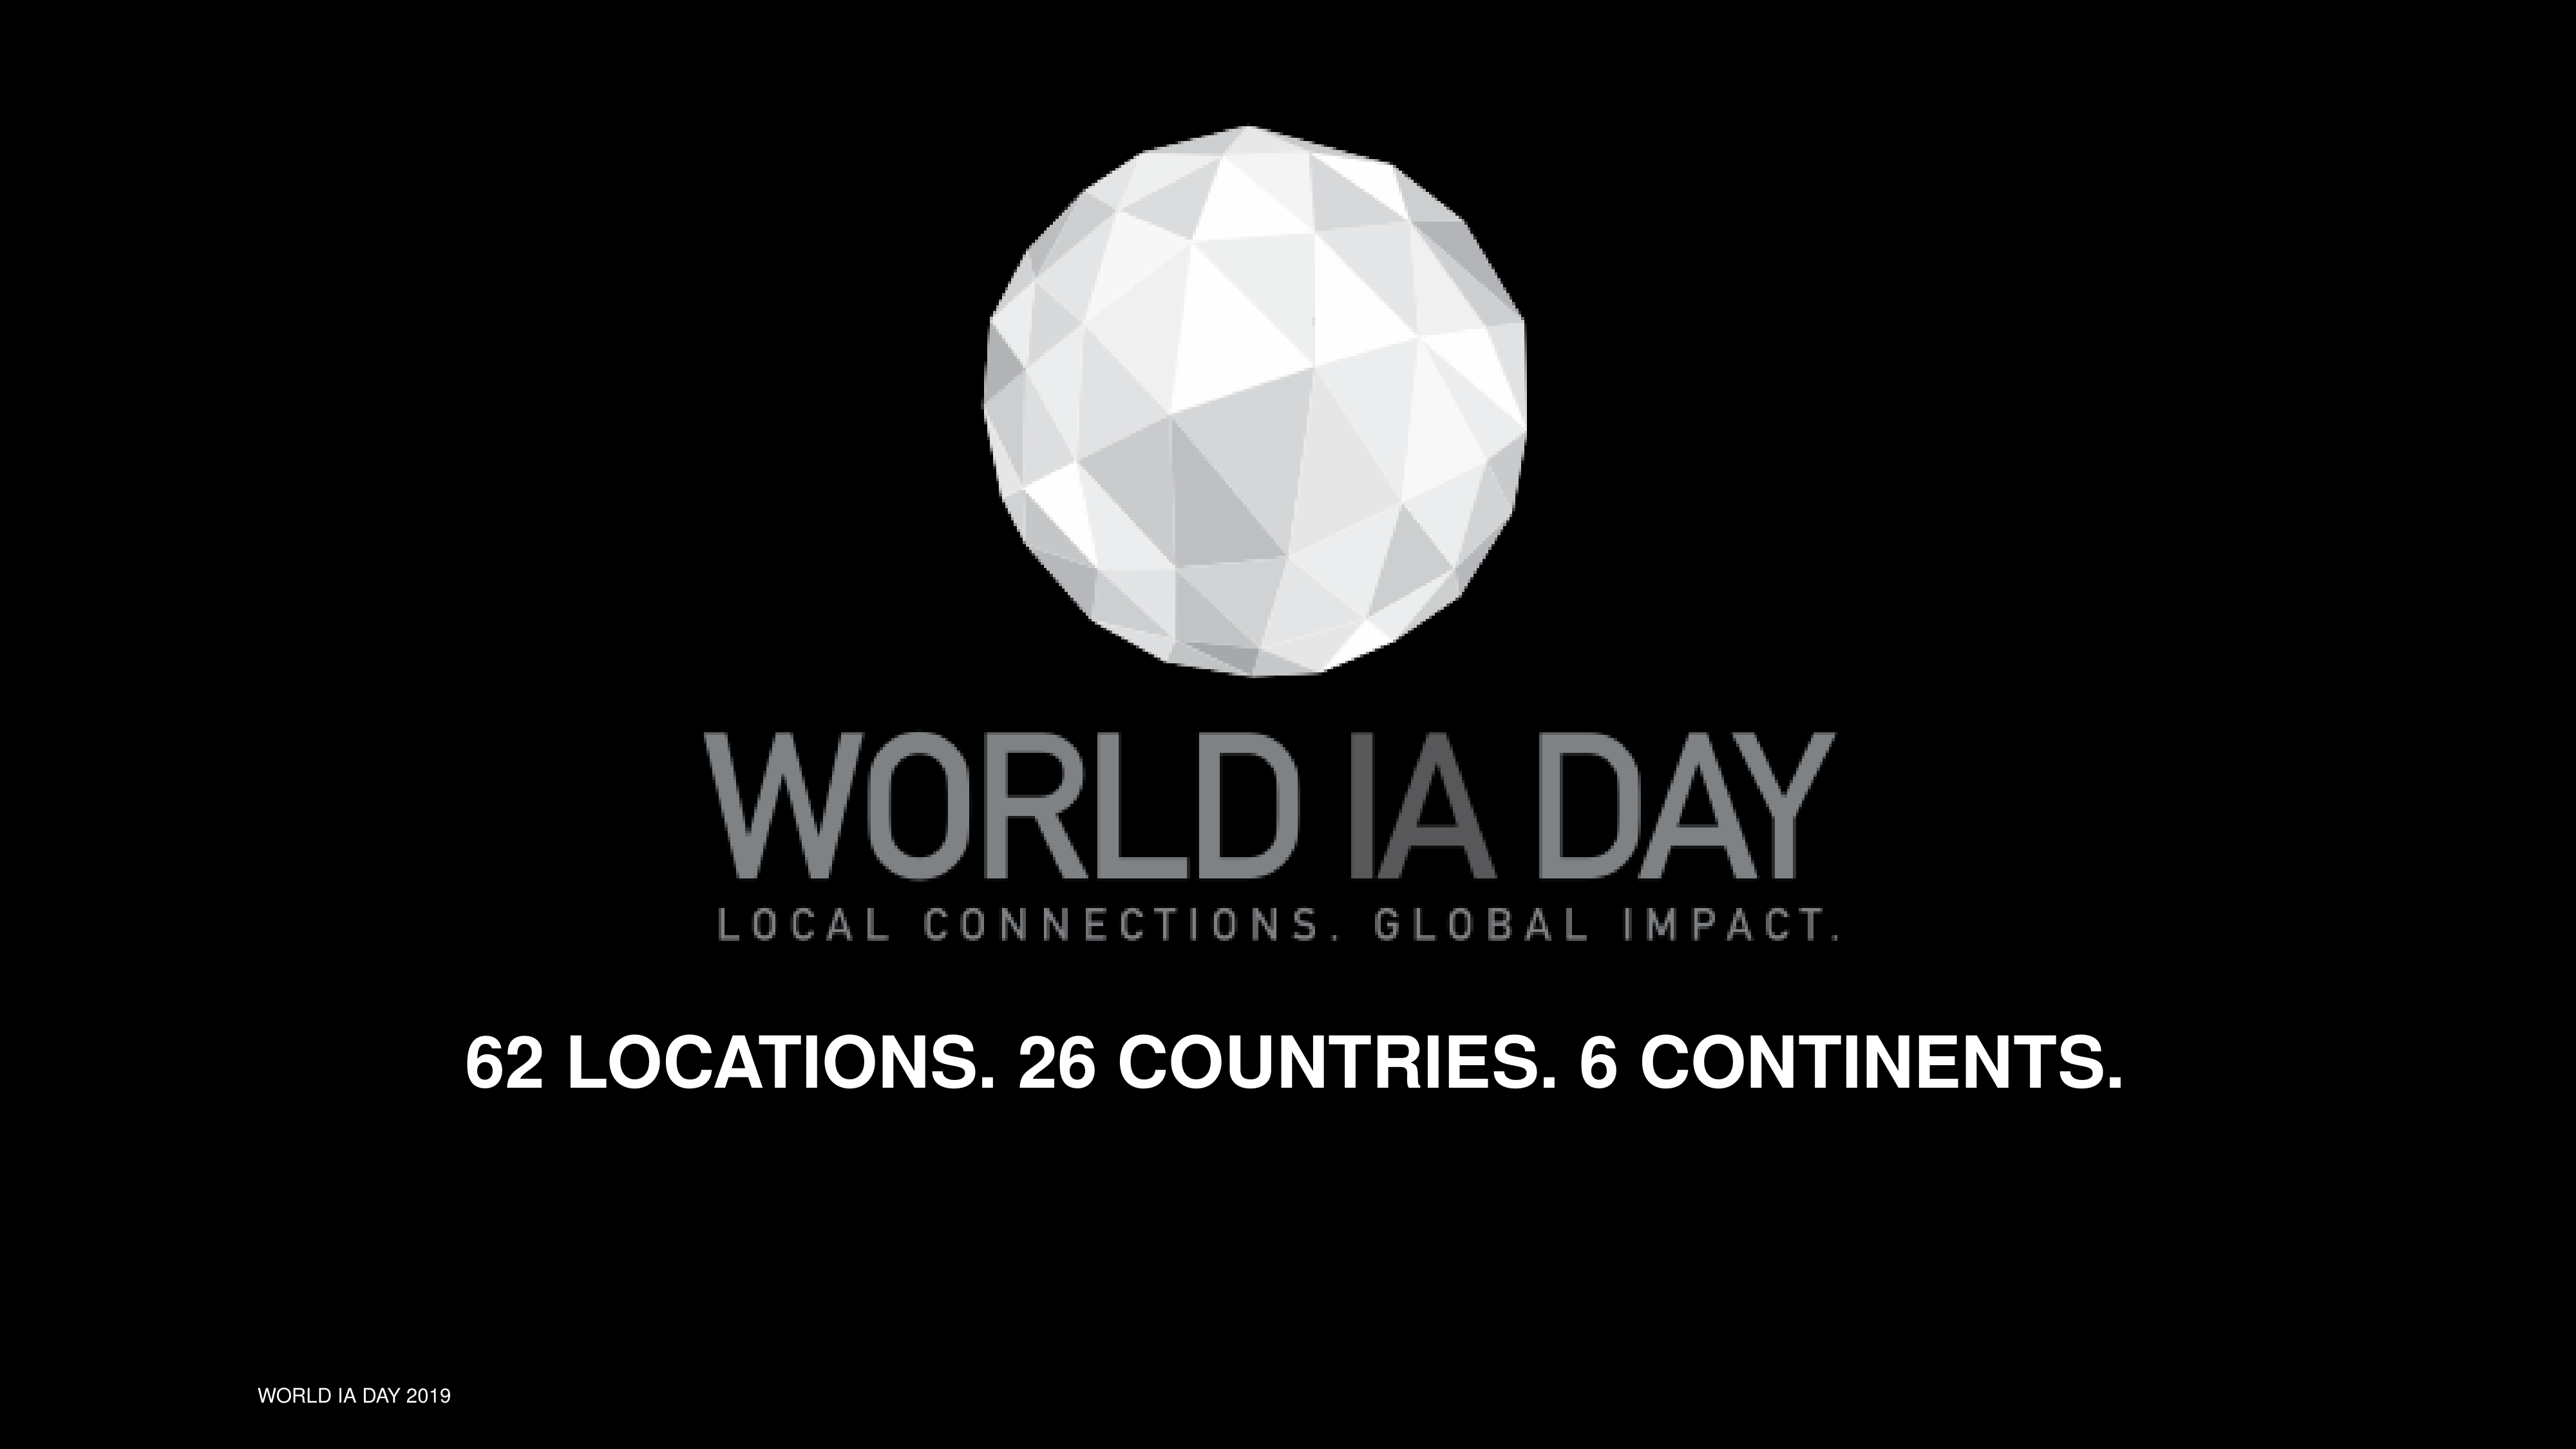

# 62 LOCATIONS. 26 COUNTRIES. 6 CONTINENTS.